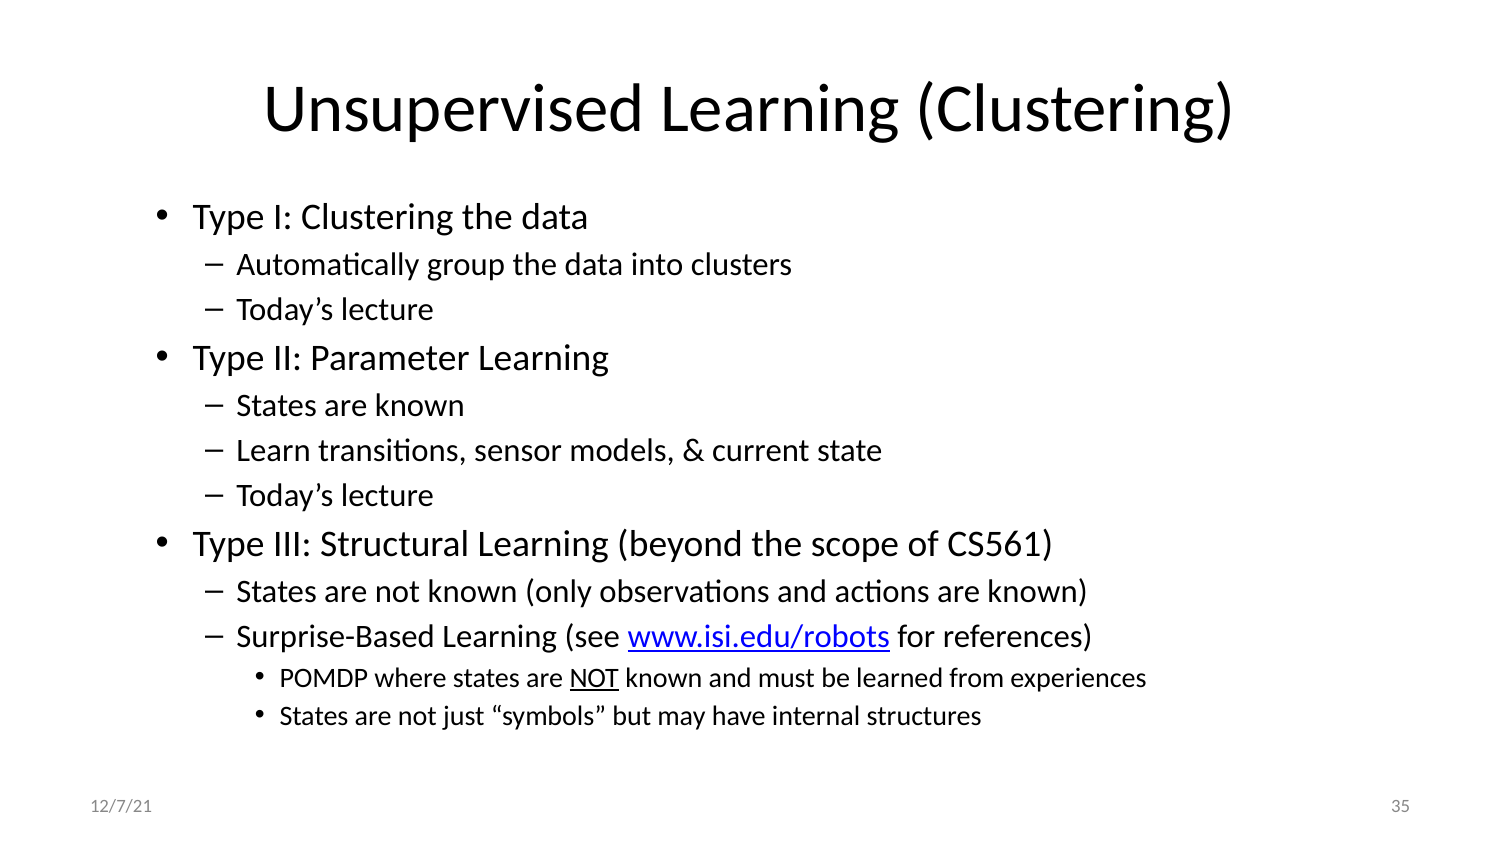

# Unsupervised Learning (Clustering)
Type I: Clustering the data
Automatically group the data into clusters
Today’s lecture
Type II: Parameter Learning
States are known
Learn transitions, sensor models, & current state
Today’s lecture
Type III: Structural Learning (beyond the scope of CS561)
States are not known (only observations and actions are known)
Surprise-Based Learning (see www.isi.edu/robots for references)
POMDP where states are NOT known and must be learned from experiences
States are not just “symbols” but may have internal structures
12/7/21
35